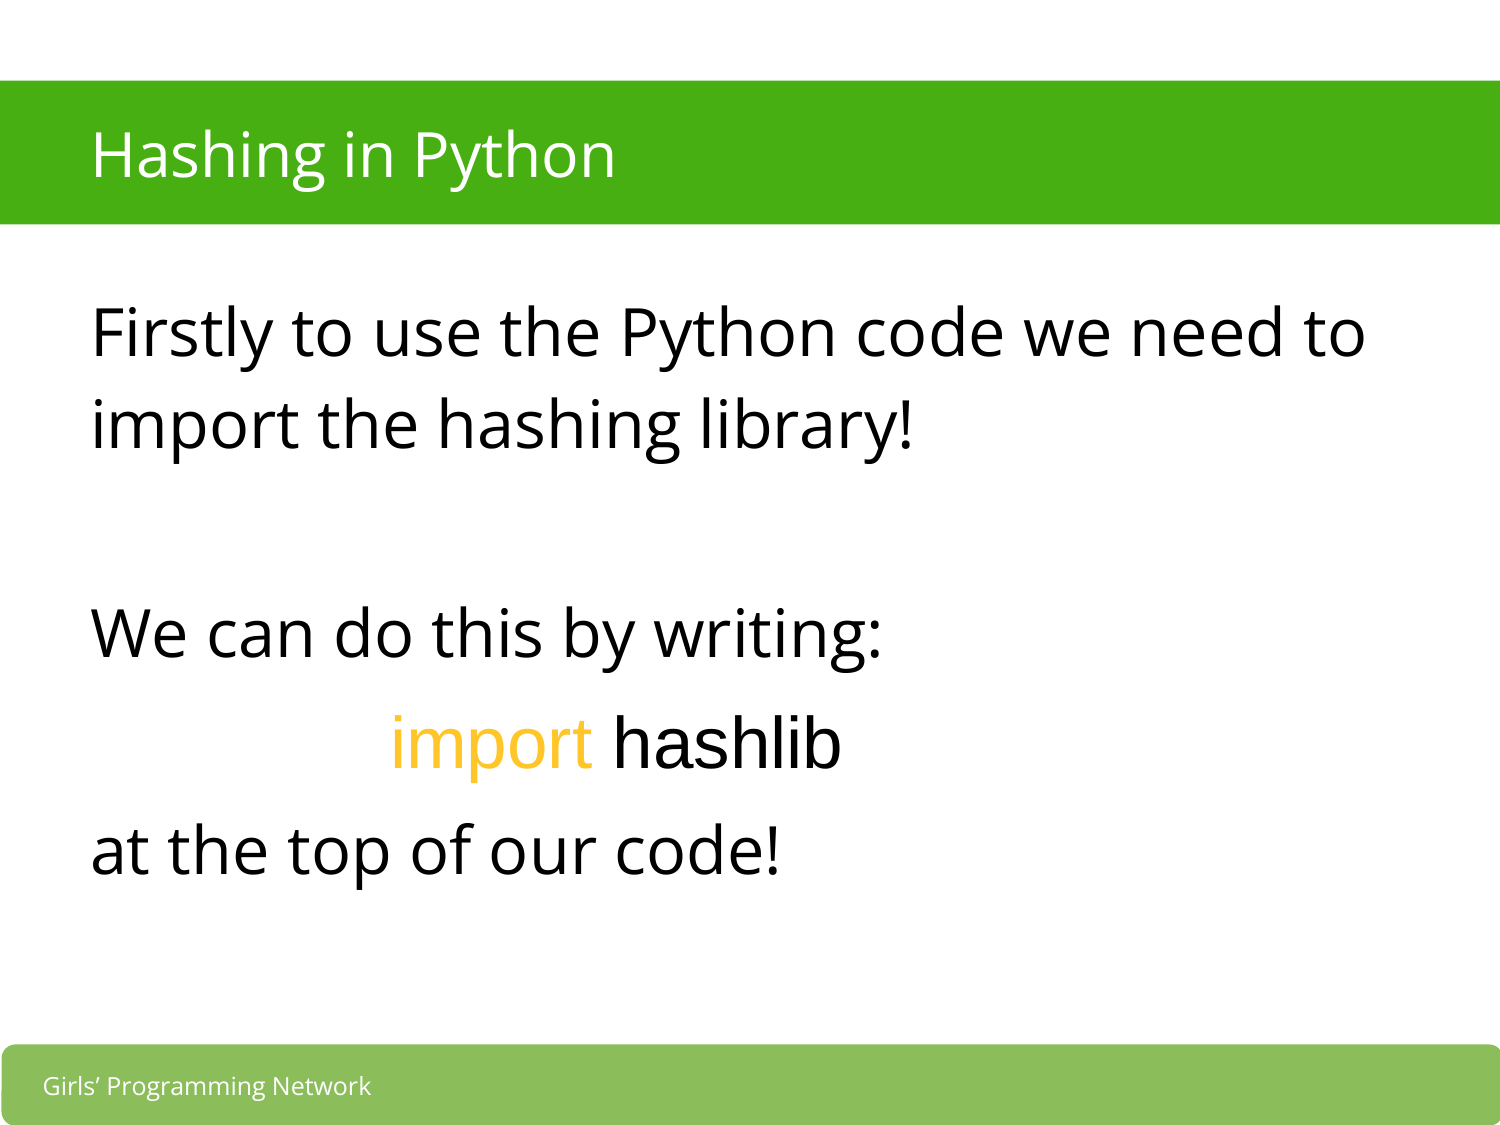

# Hashing in Python
Firstly to use the Python code we need to import the hashing library!

We can do this by writing:
import hashlib
at the top of our code!